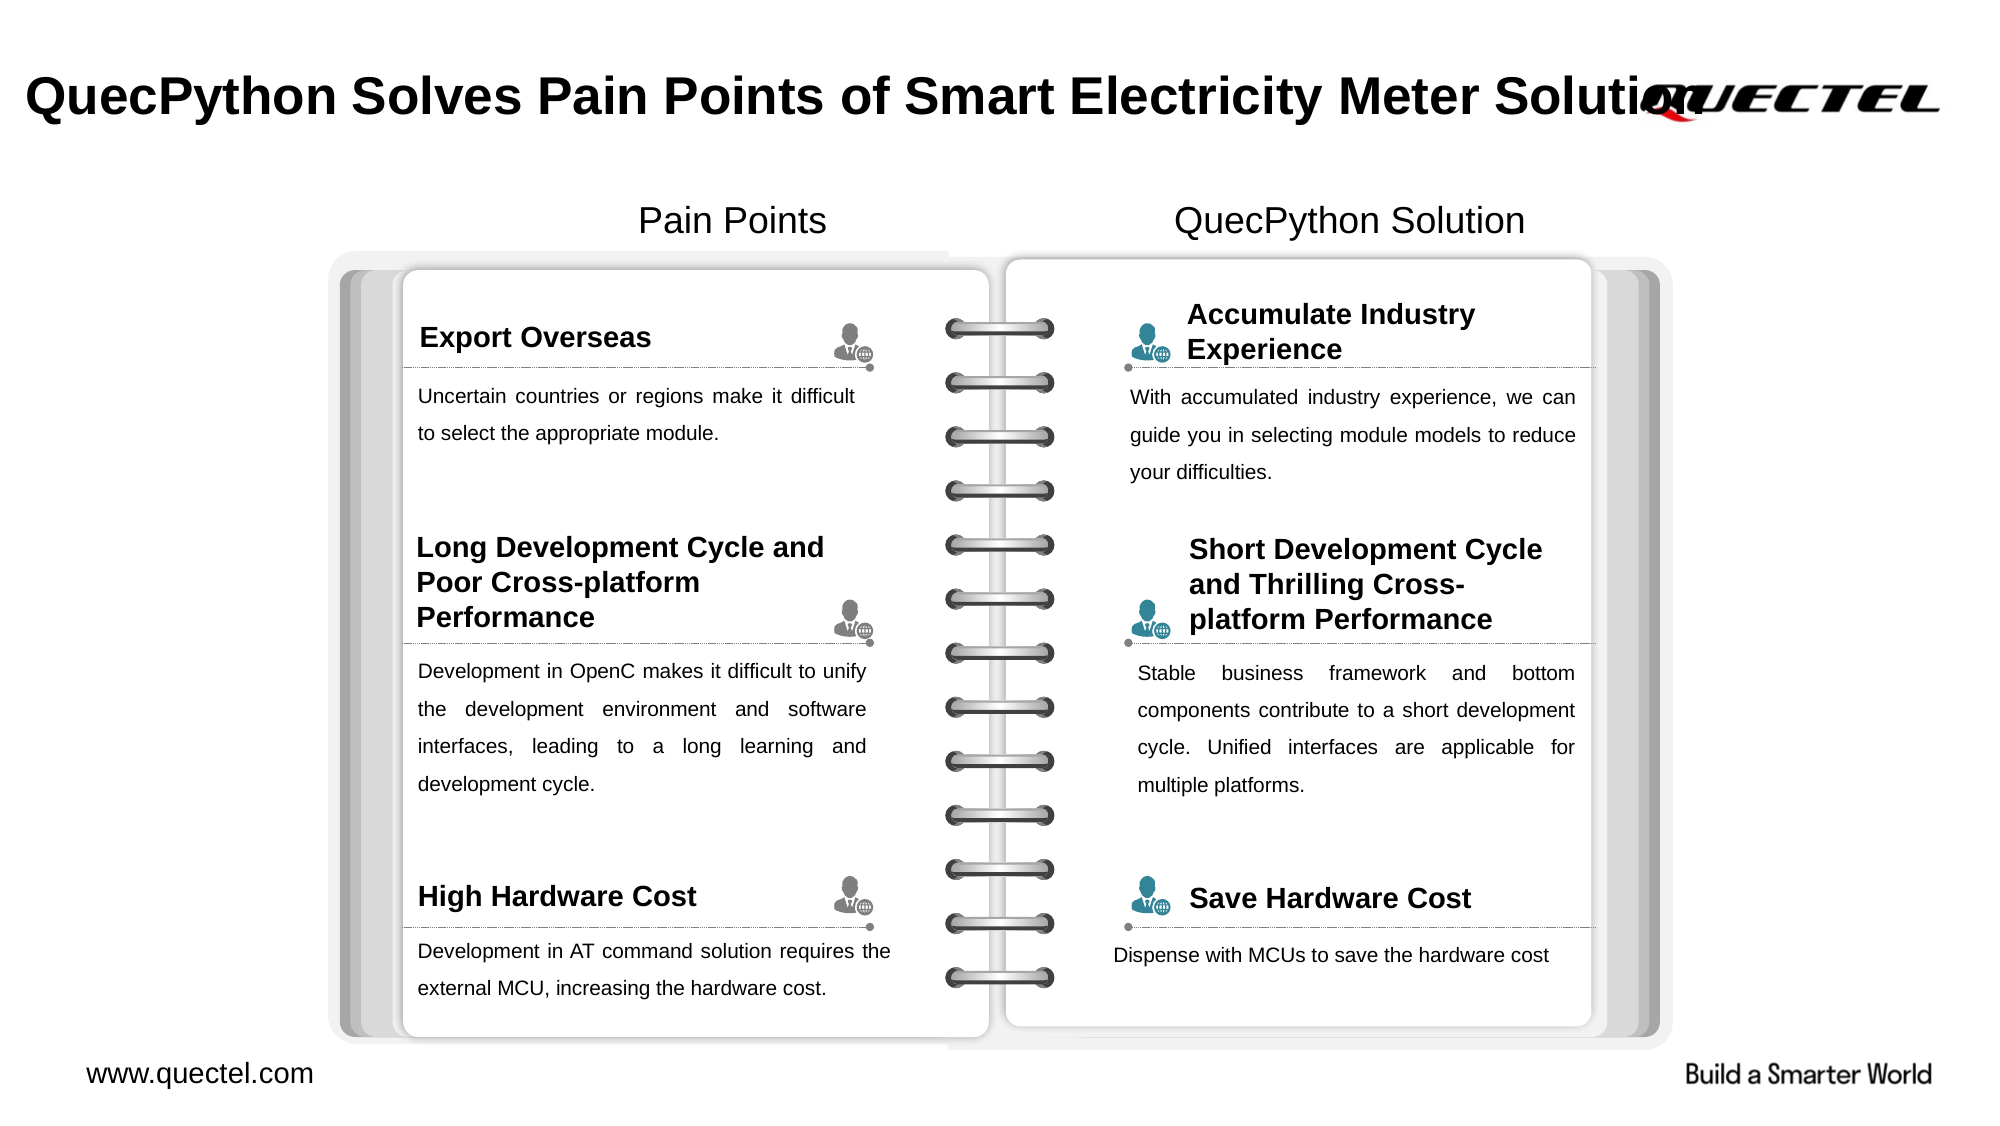

QuecPython Solves Pain Points of Smart Electricity Meter Solution
Pain Points
QuecPython Solution

Accumulate Industry Experience
With accumulated industry experience, we can guide you in selecting module models to reduce your difficulties.
Export Overseas
Uncertain countries or regions make it difficult to select the appropriate module.

Long Development Cycle and Poor Cross-platform Performance
Development in OpenC makes it difficult to unify the development environment and software interfaces, leading to a long learning and development cycle.

Stable business framework and bottom components contribute to a short development cycle. Unified interfaces are applicable for multiple platforms.
High Hardware Cost
Development in AT command solution requires the external MCU, increasing the hardware cost.

Dispense with MCUs to save the hardware cost
Short Development Cycle and Thrilling Cross-platform Performance
Save Hardware Cost